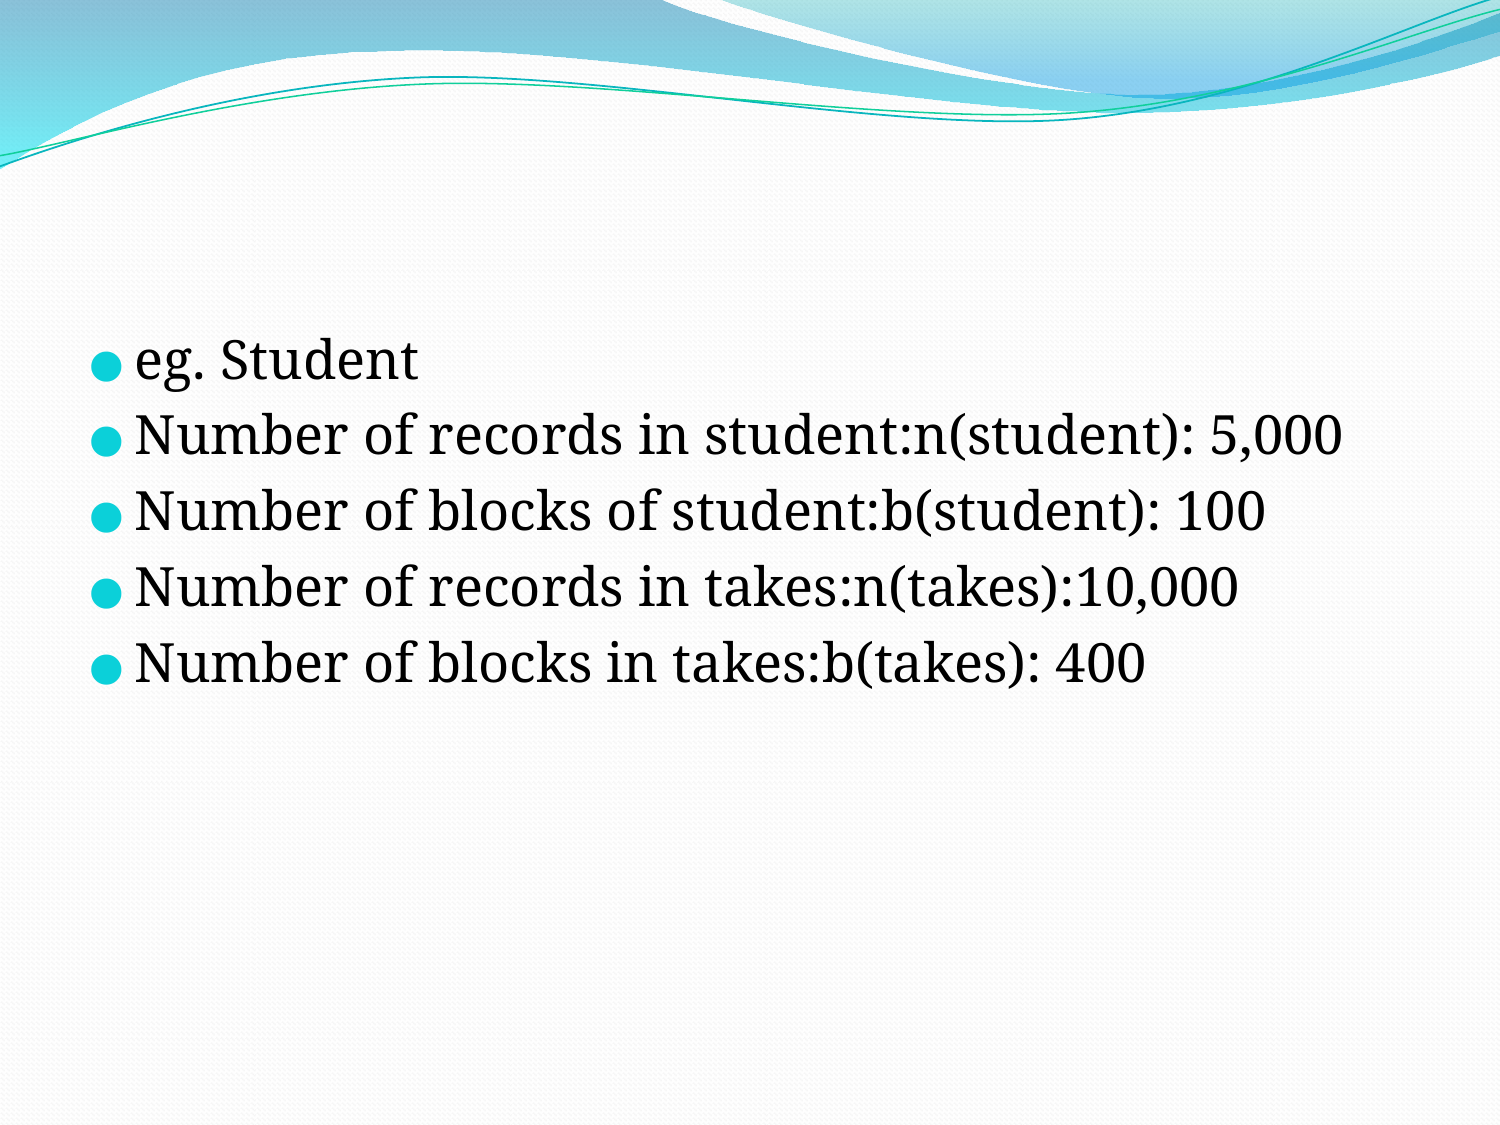

#
eg. Student
Number of records in student:n(student): 5,000
Number of blocks of student:b(student): 100
Number of records in takes:n(takes):10,000
Number of blocks in takes:b(takes): 400